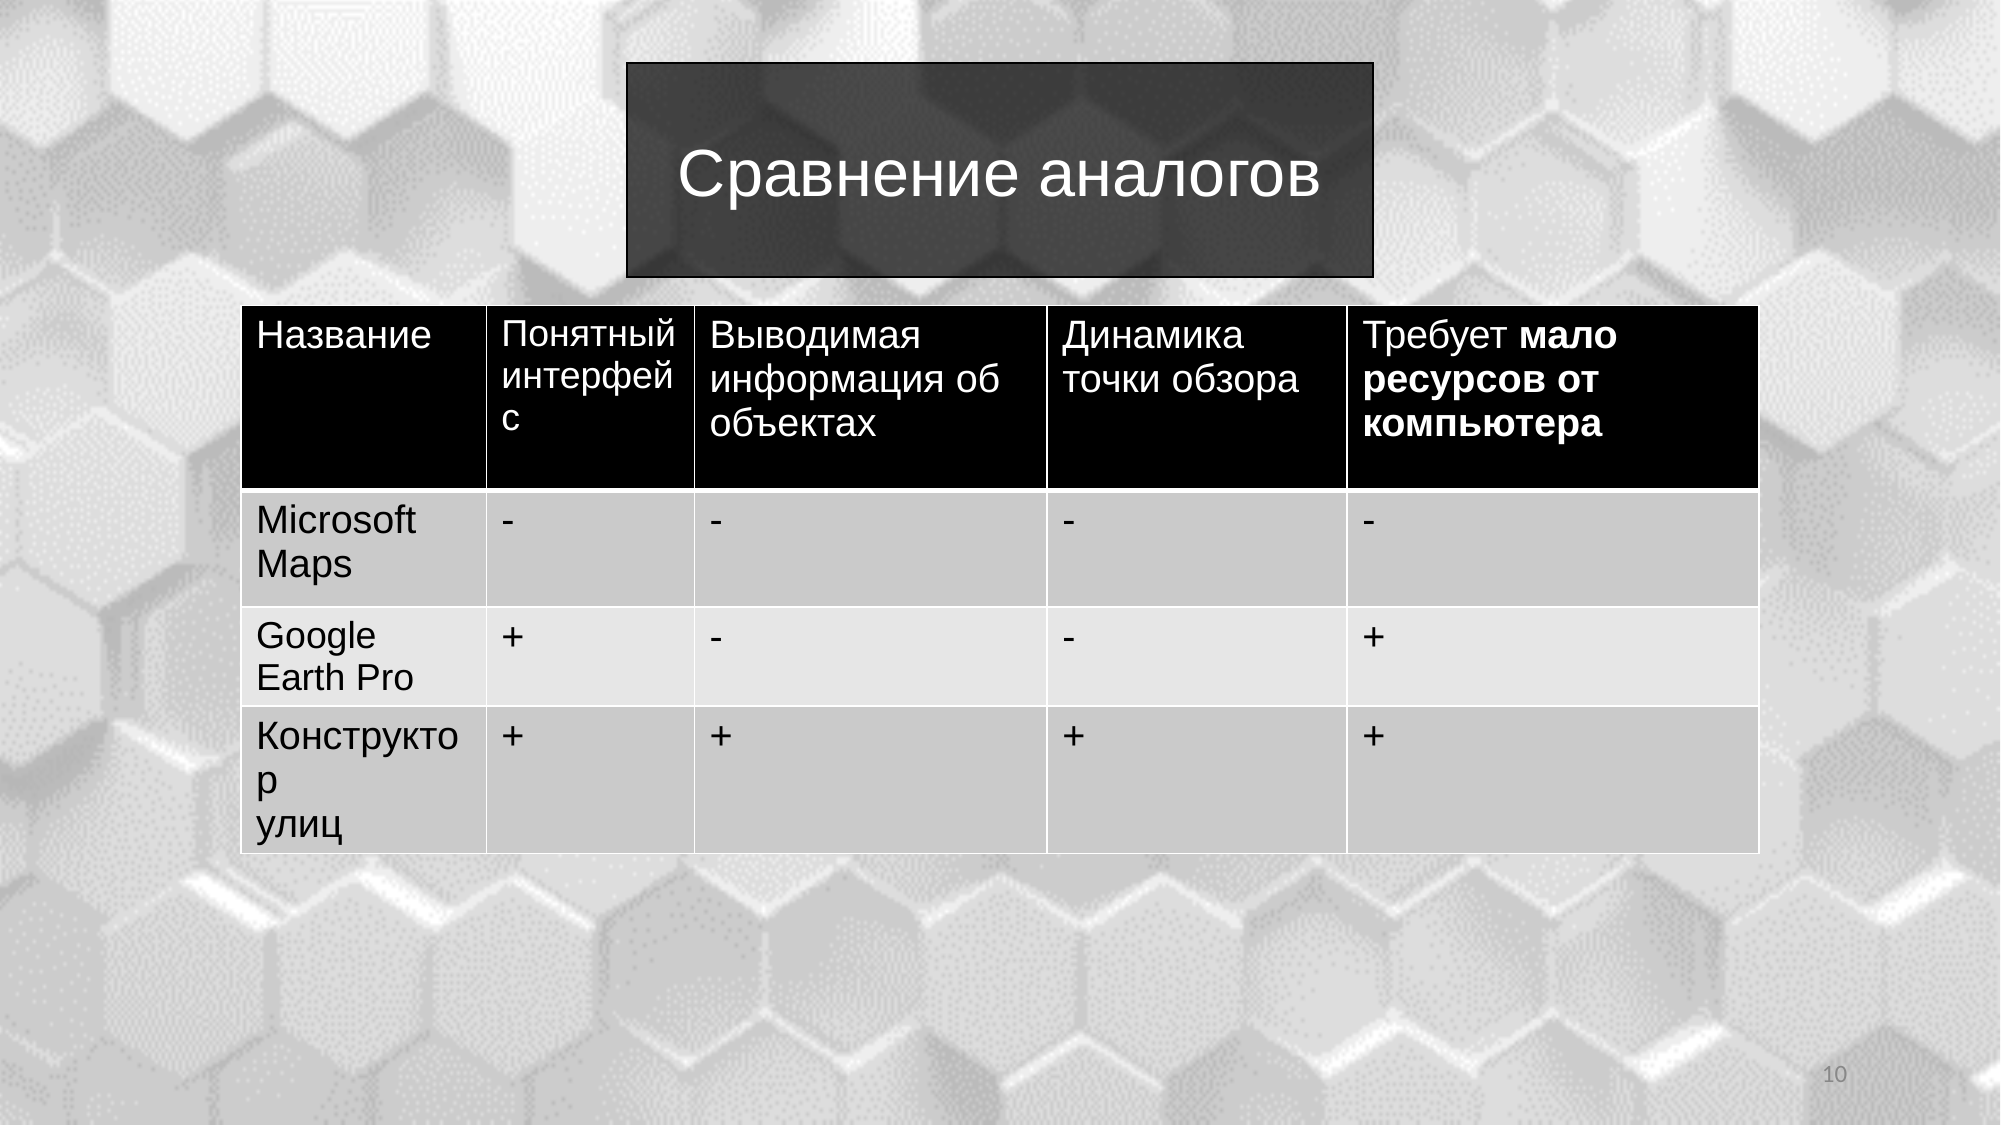

Сравнение аналогов
| Название | Понятный интерфейс | Выводимая информация об объектах | Динамика точки обзора | Требует мало ресурсов от компьютера |
| --- | --- | --- | --- | --- |
| Microsoft Maps | - | - | - | - |
| Google Earth Pro | + | - | - | + |
| Конструктор улиц | + | + | + | + |
10